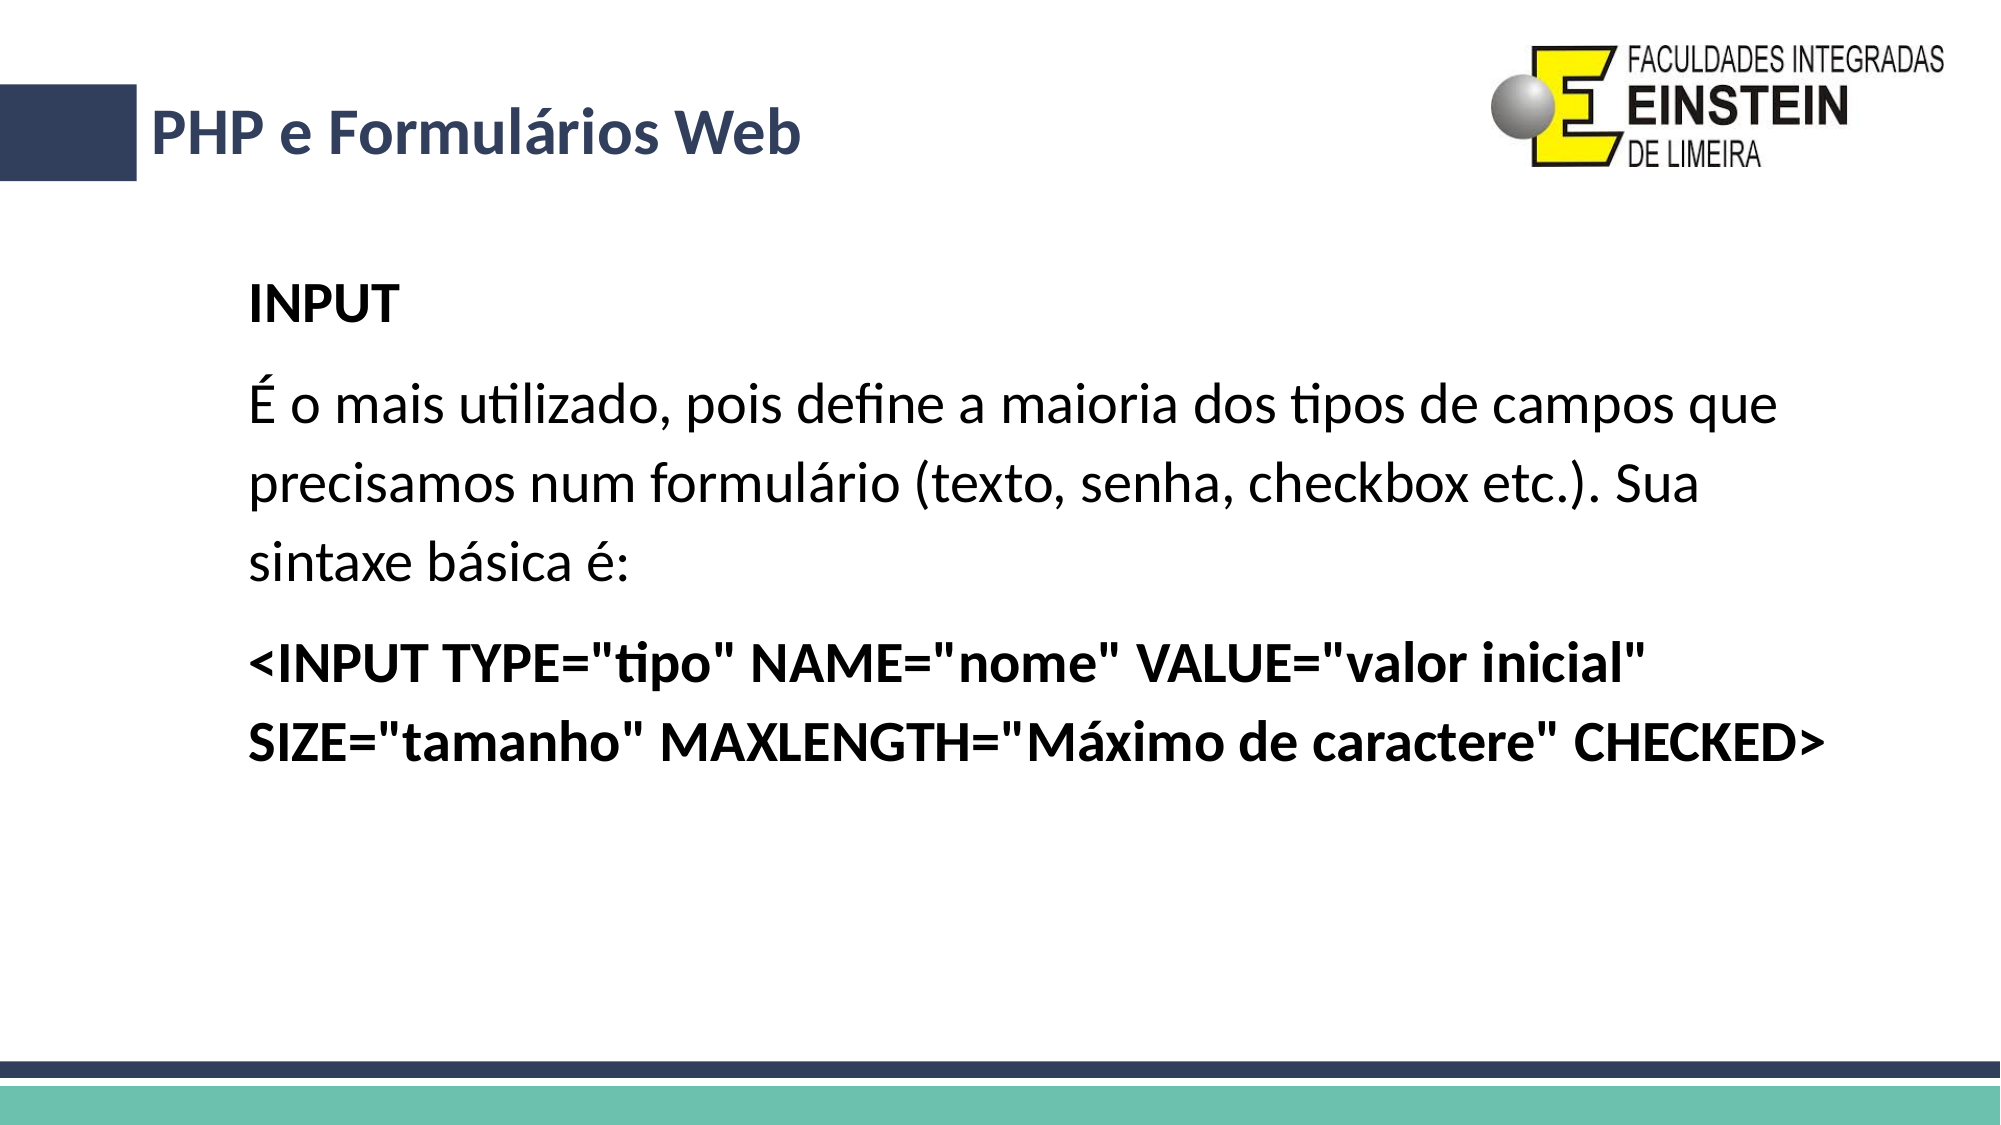

# PHP e Formulários Web
INPUT
É o mais utilizado, pois define a maioria dos tipos de campos que precisamos num formulário (texto, senha, checkbox etc.). Sua sintaxe básica é:
<INPUT TYPE="tipo" NAME="nome" VALUE="valor inicial" SIZE="tamanho" MAXLENGTH="Máximo de caractere" CHECKED>